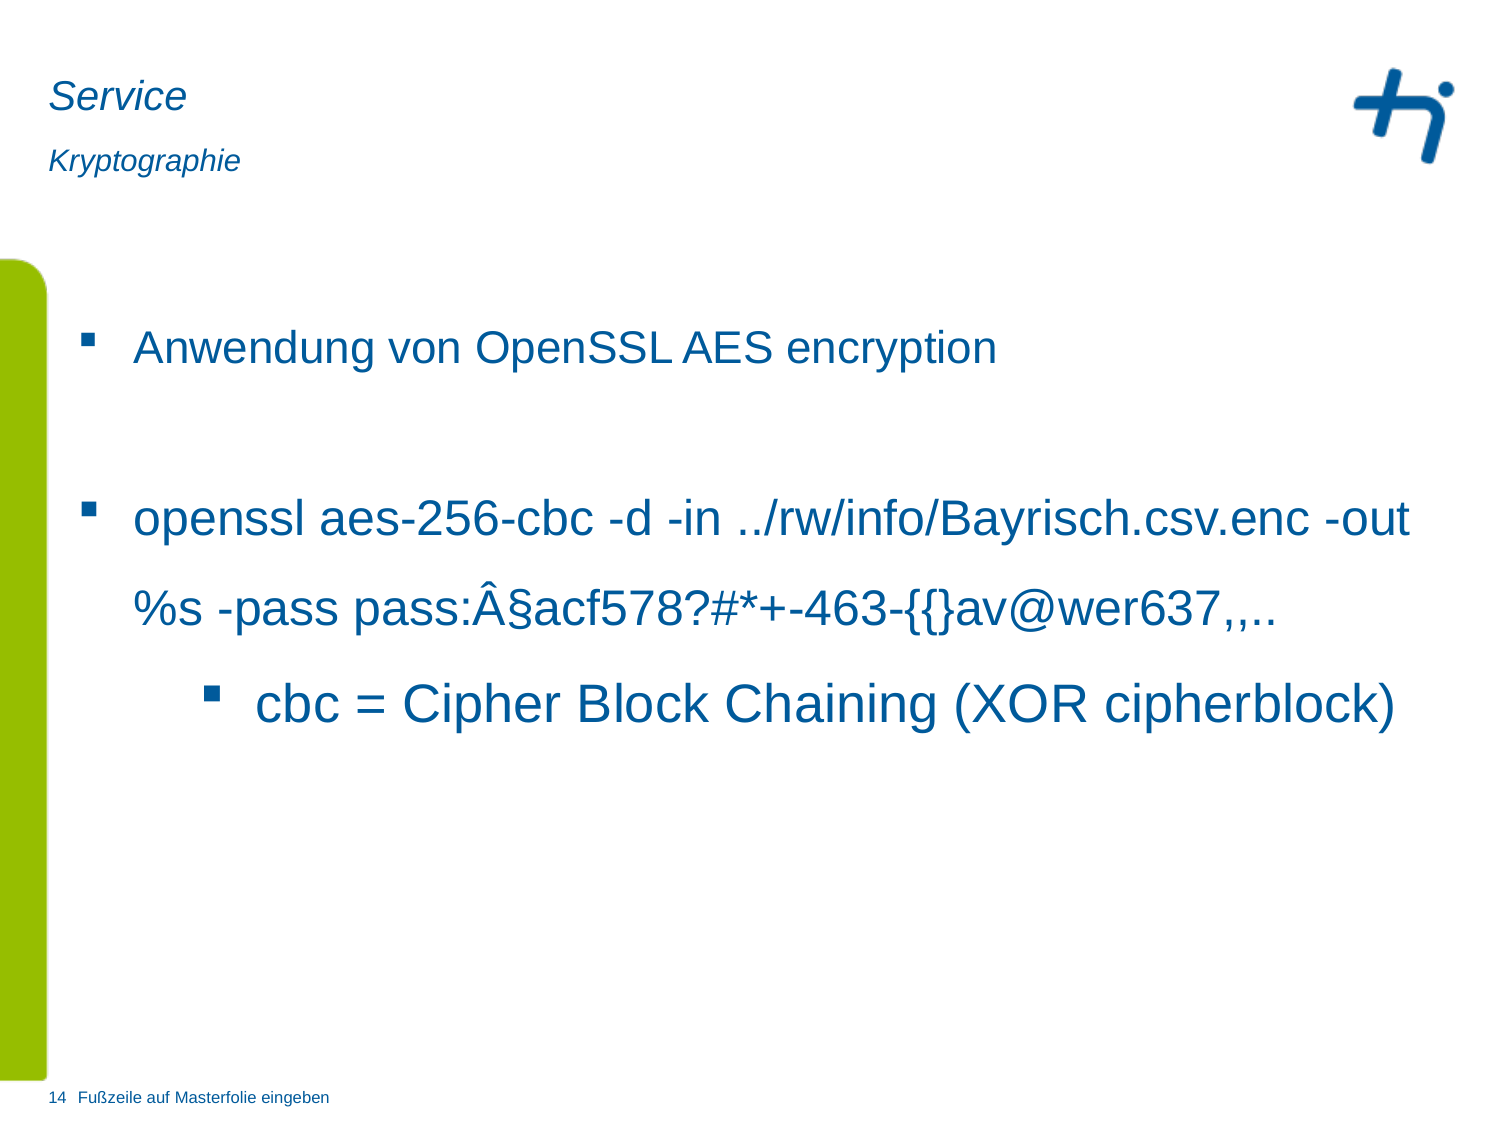

# Service
Kryptographie
Anwendung von OpenSSL AES encryption

openssl aes-256-cbc -d -in ../rw/info/Bayrisch.csv.enc -out %s -pass pass:Â§acf578?#*+-463-{{}av@wer637,,..
cbc = Cipher Block Chaining (XOR cipherblock)
14